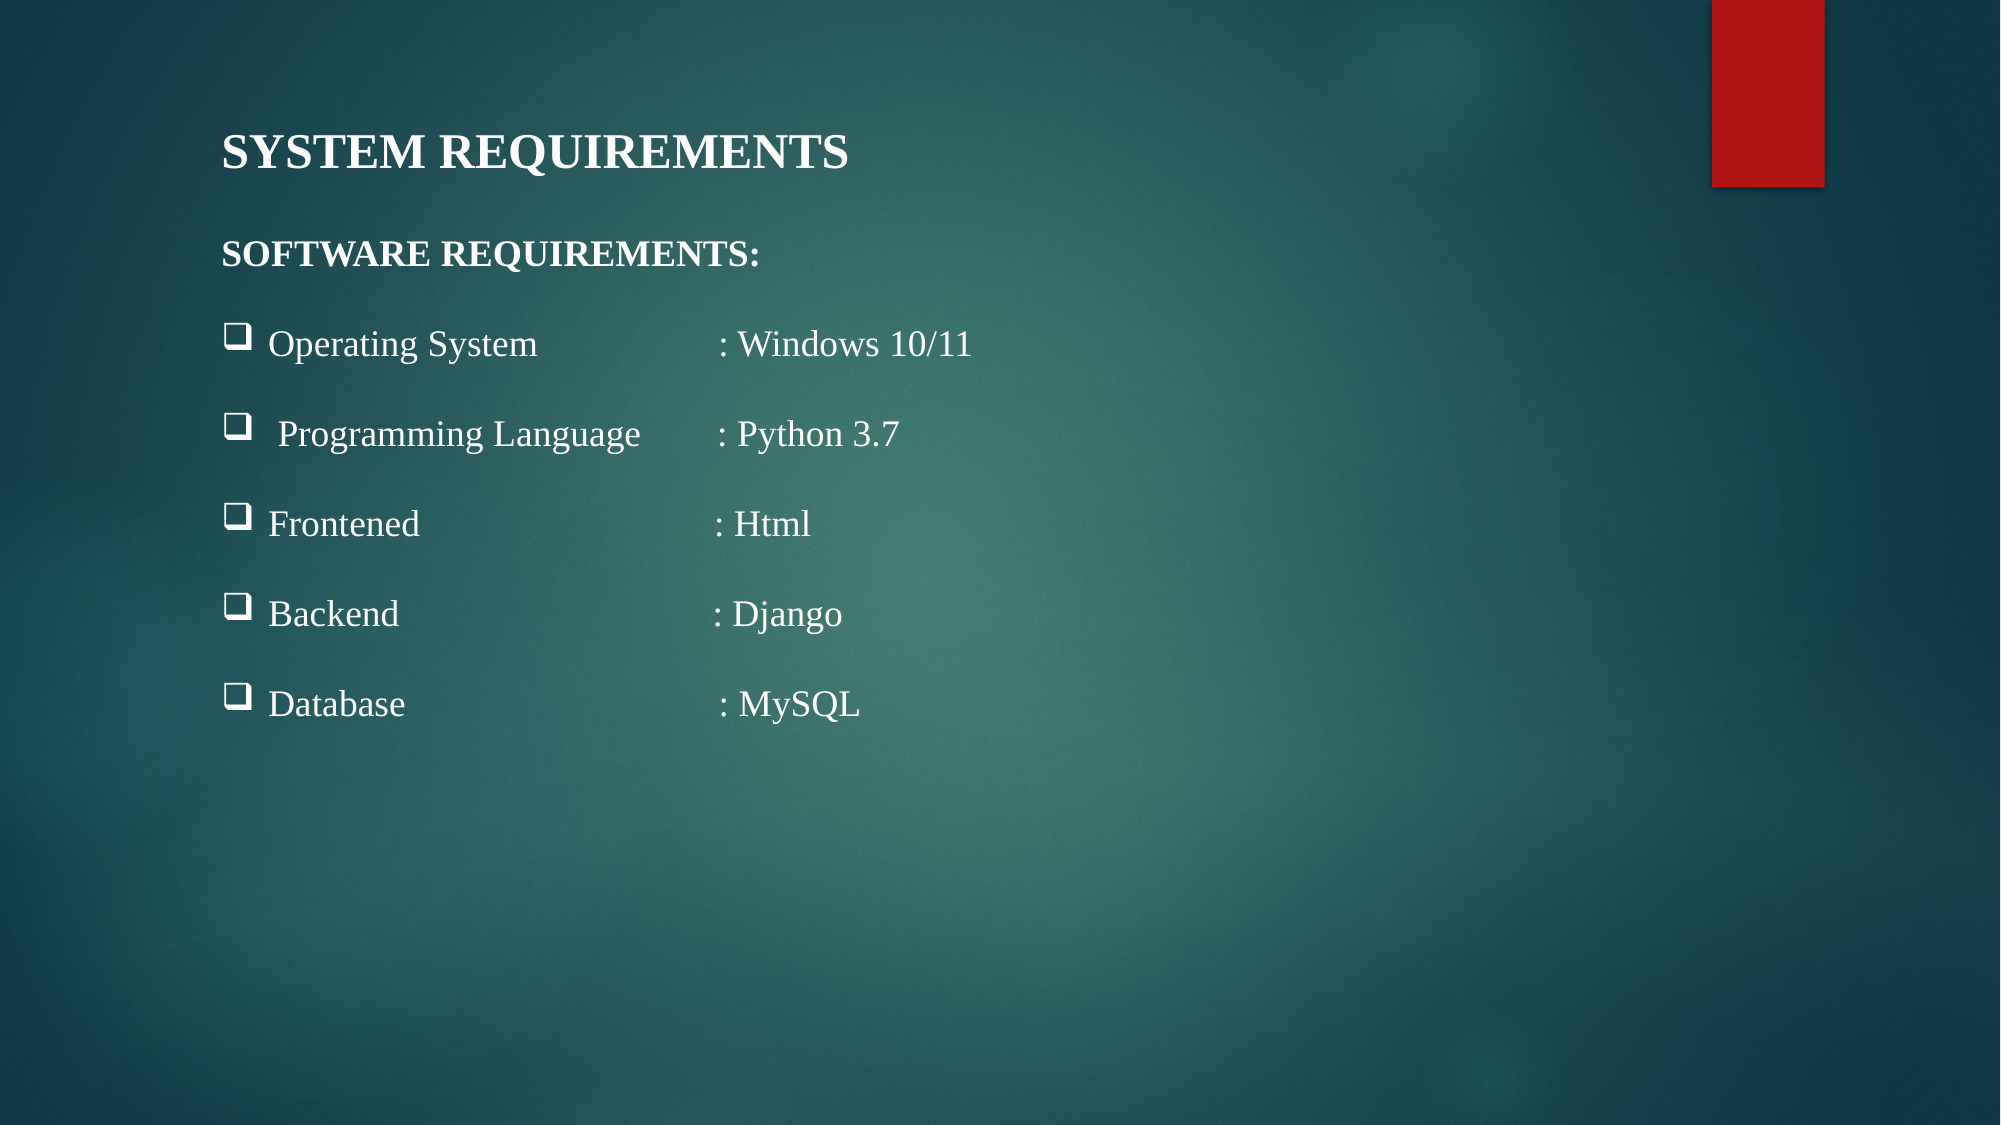

SYSTEM REQUIREMENTS

SOFTWARE REQUIREMENTS:

Operating System                   : Windows 10/11

 Programming Language        : Python 3.7

Frontened                               : Html

Backend                                 : Django

Database                                 : MySQL